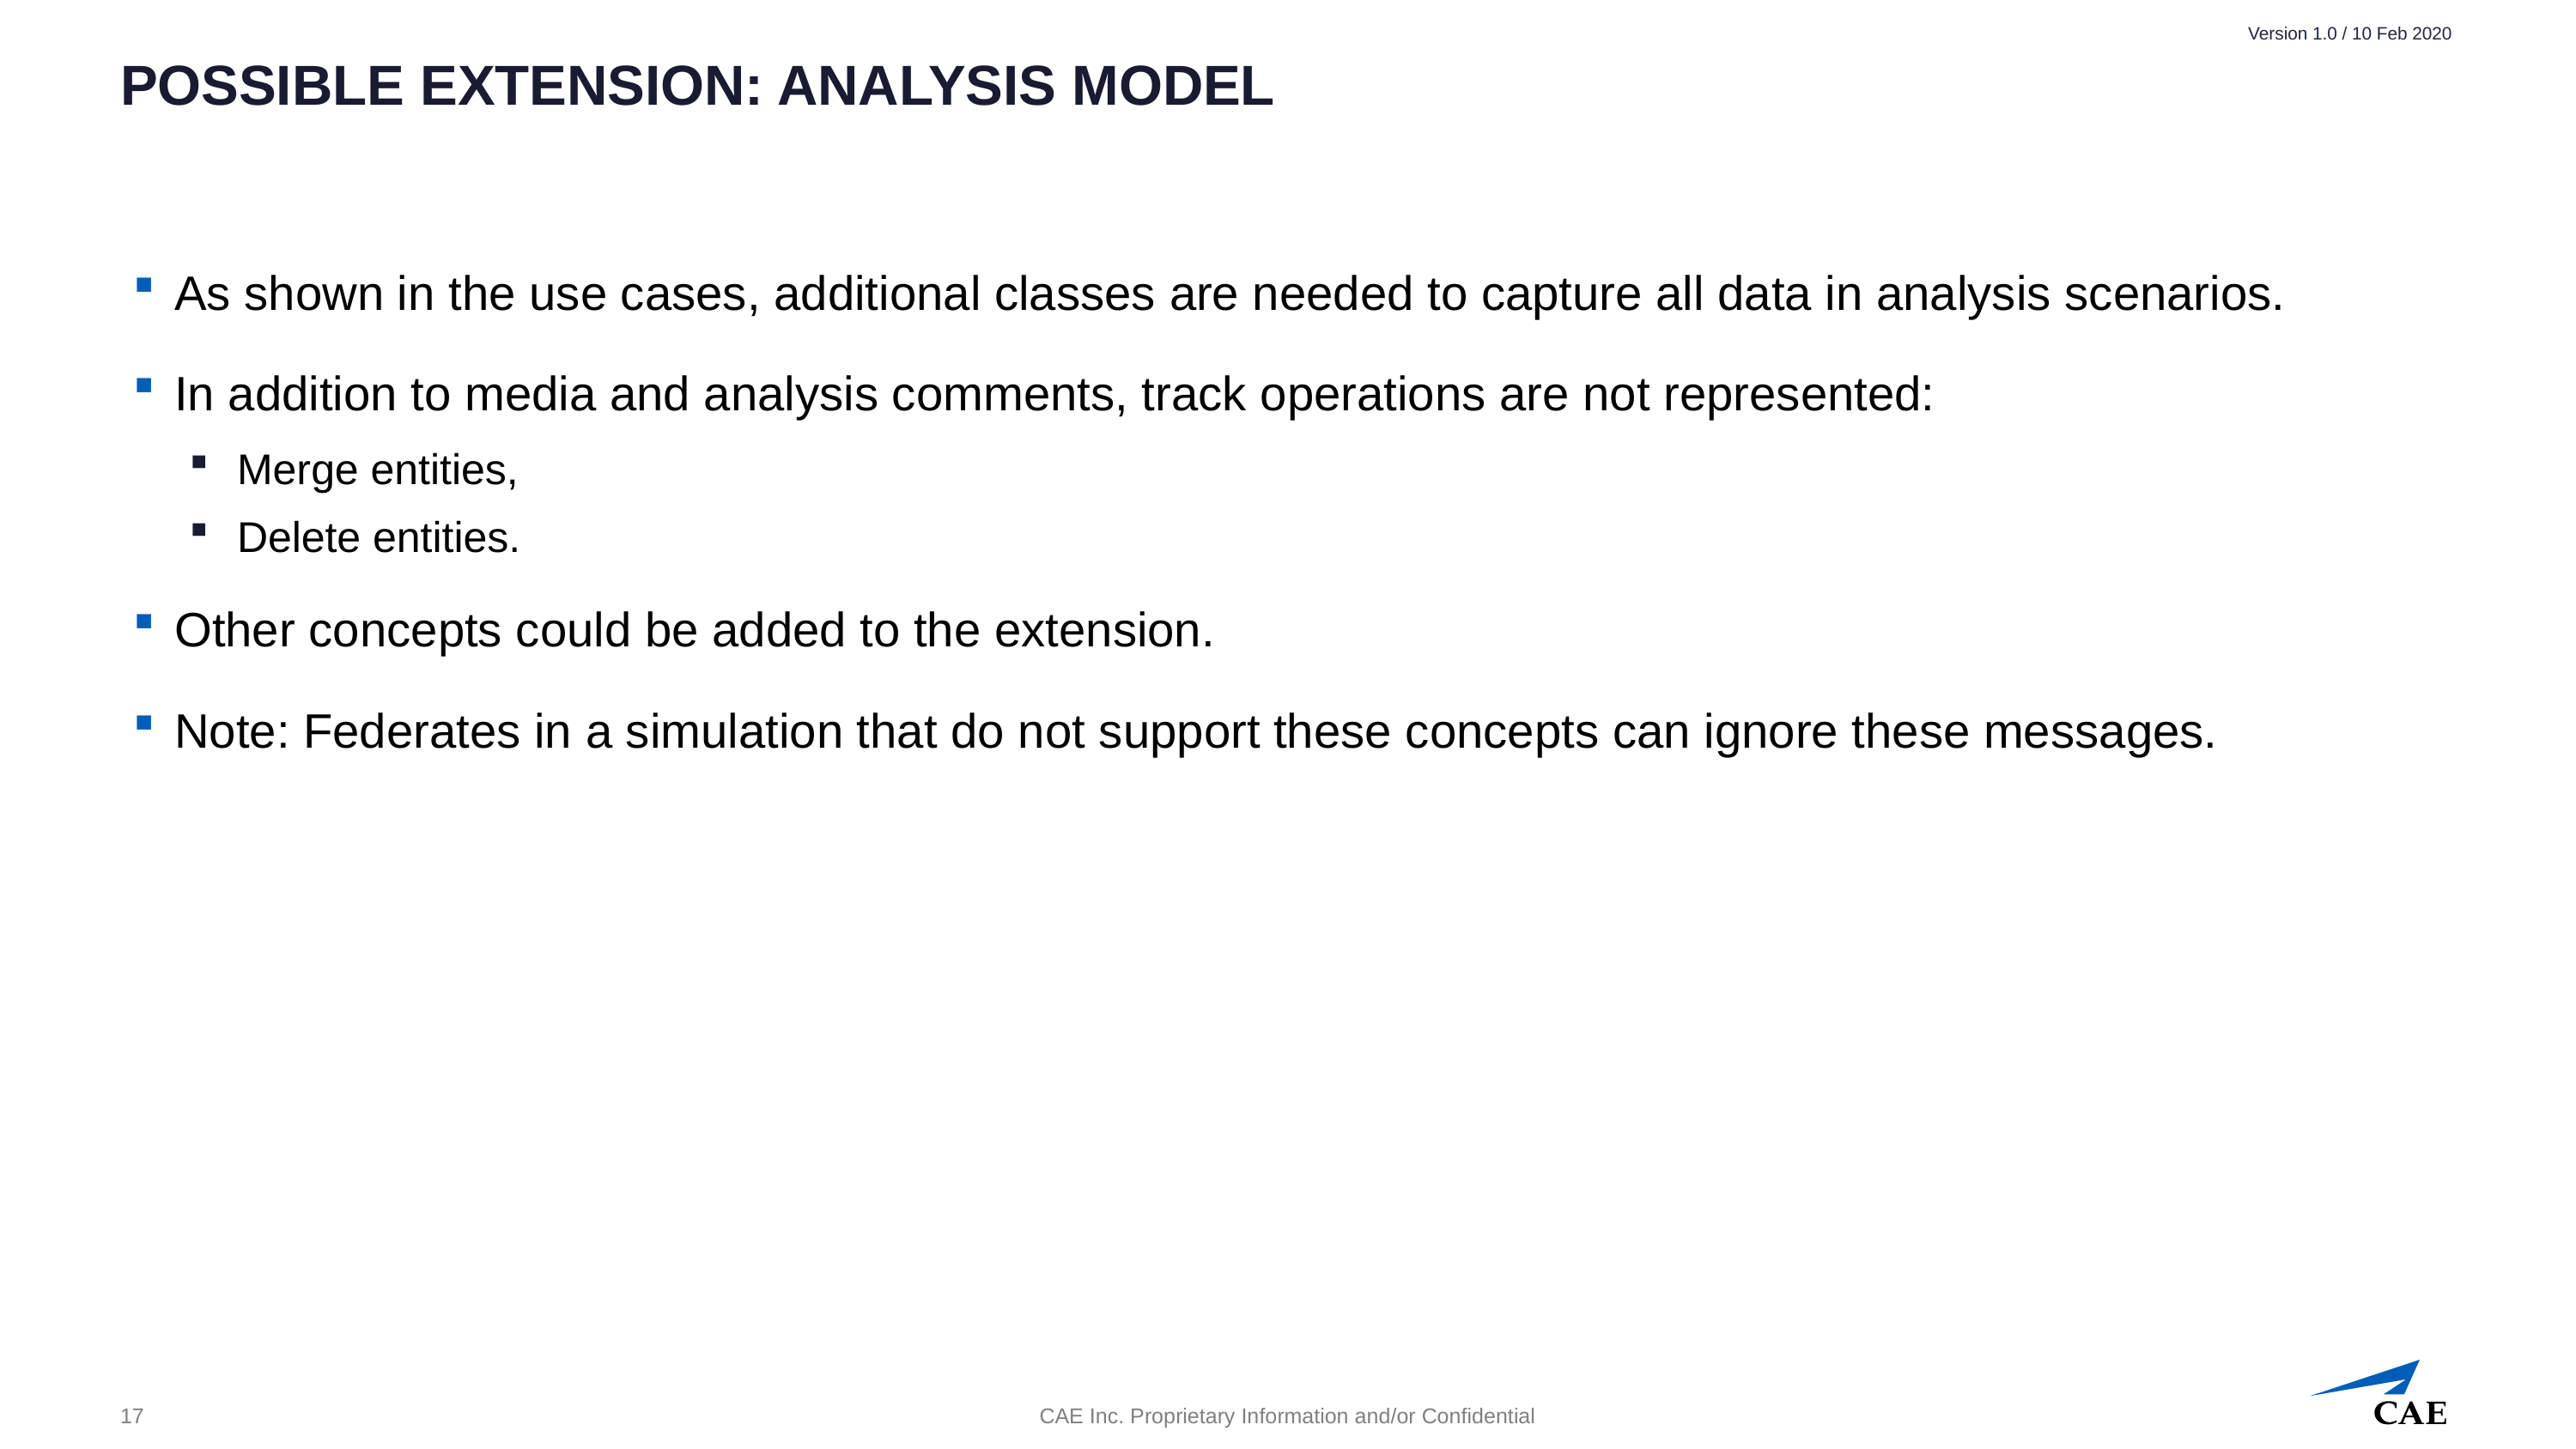

# Possible Extension: Analysis Model
As shown in the use cases, additional classes are needed to capture all data in analysis scenarios.
In addition to media and analysis comments, track operations are not represented:
Merge entities,
Delete entities.
Other concepts could be added to the extension.
Note: Federates in a simulation that do not support these concepts can ignore these messages.

17